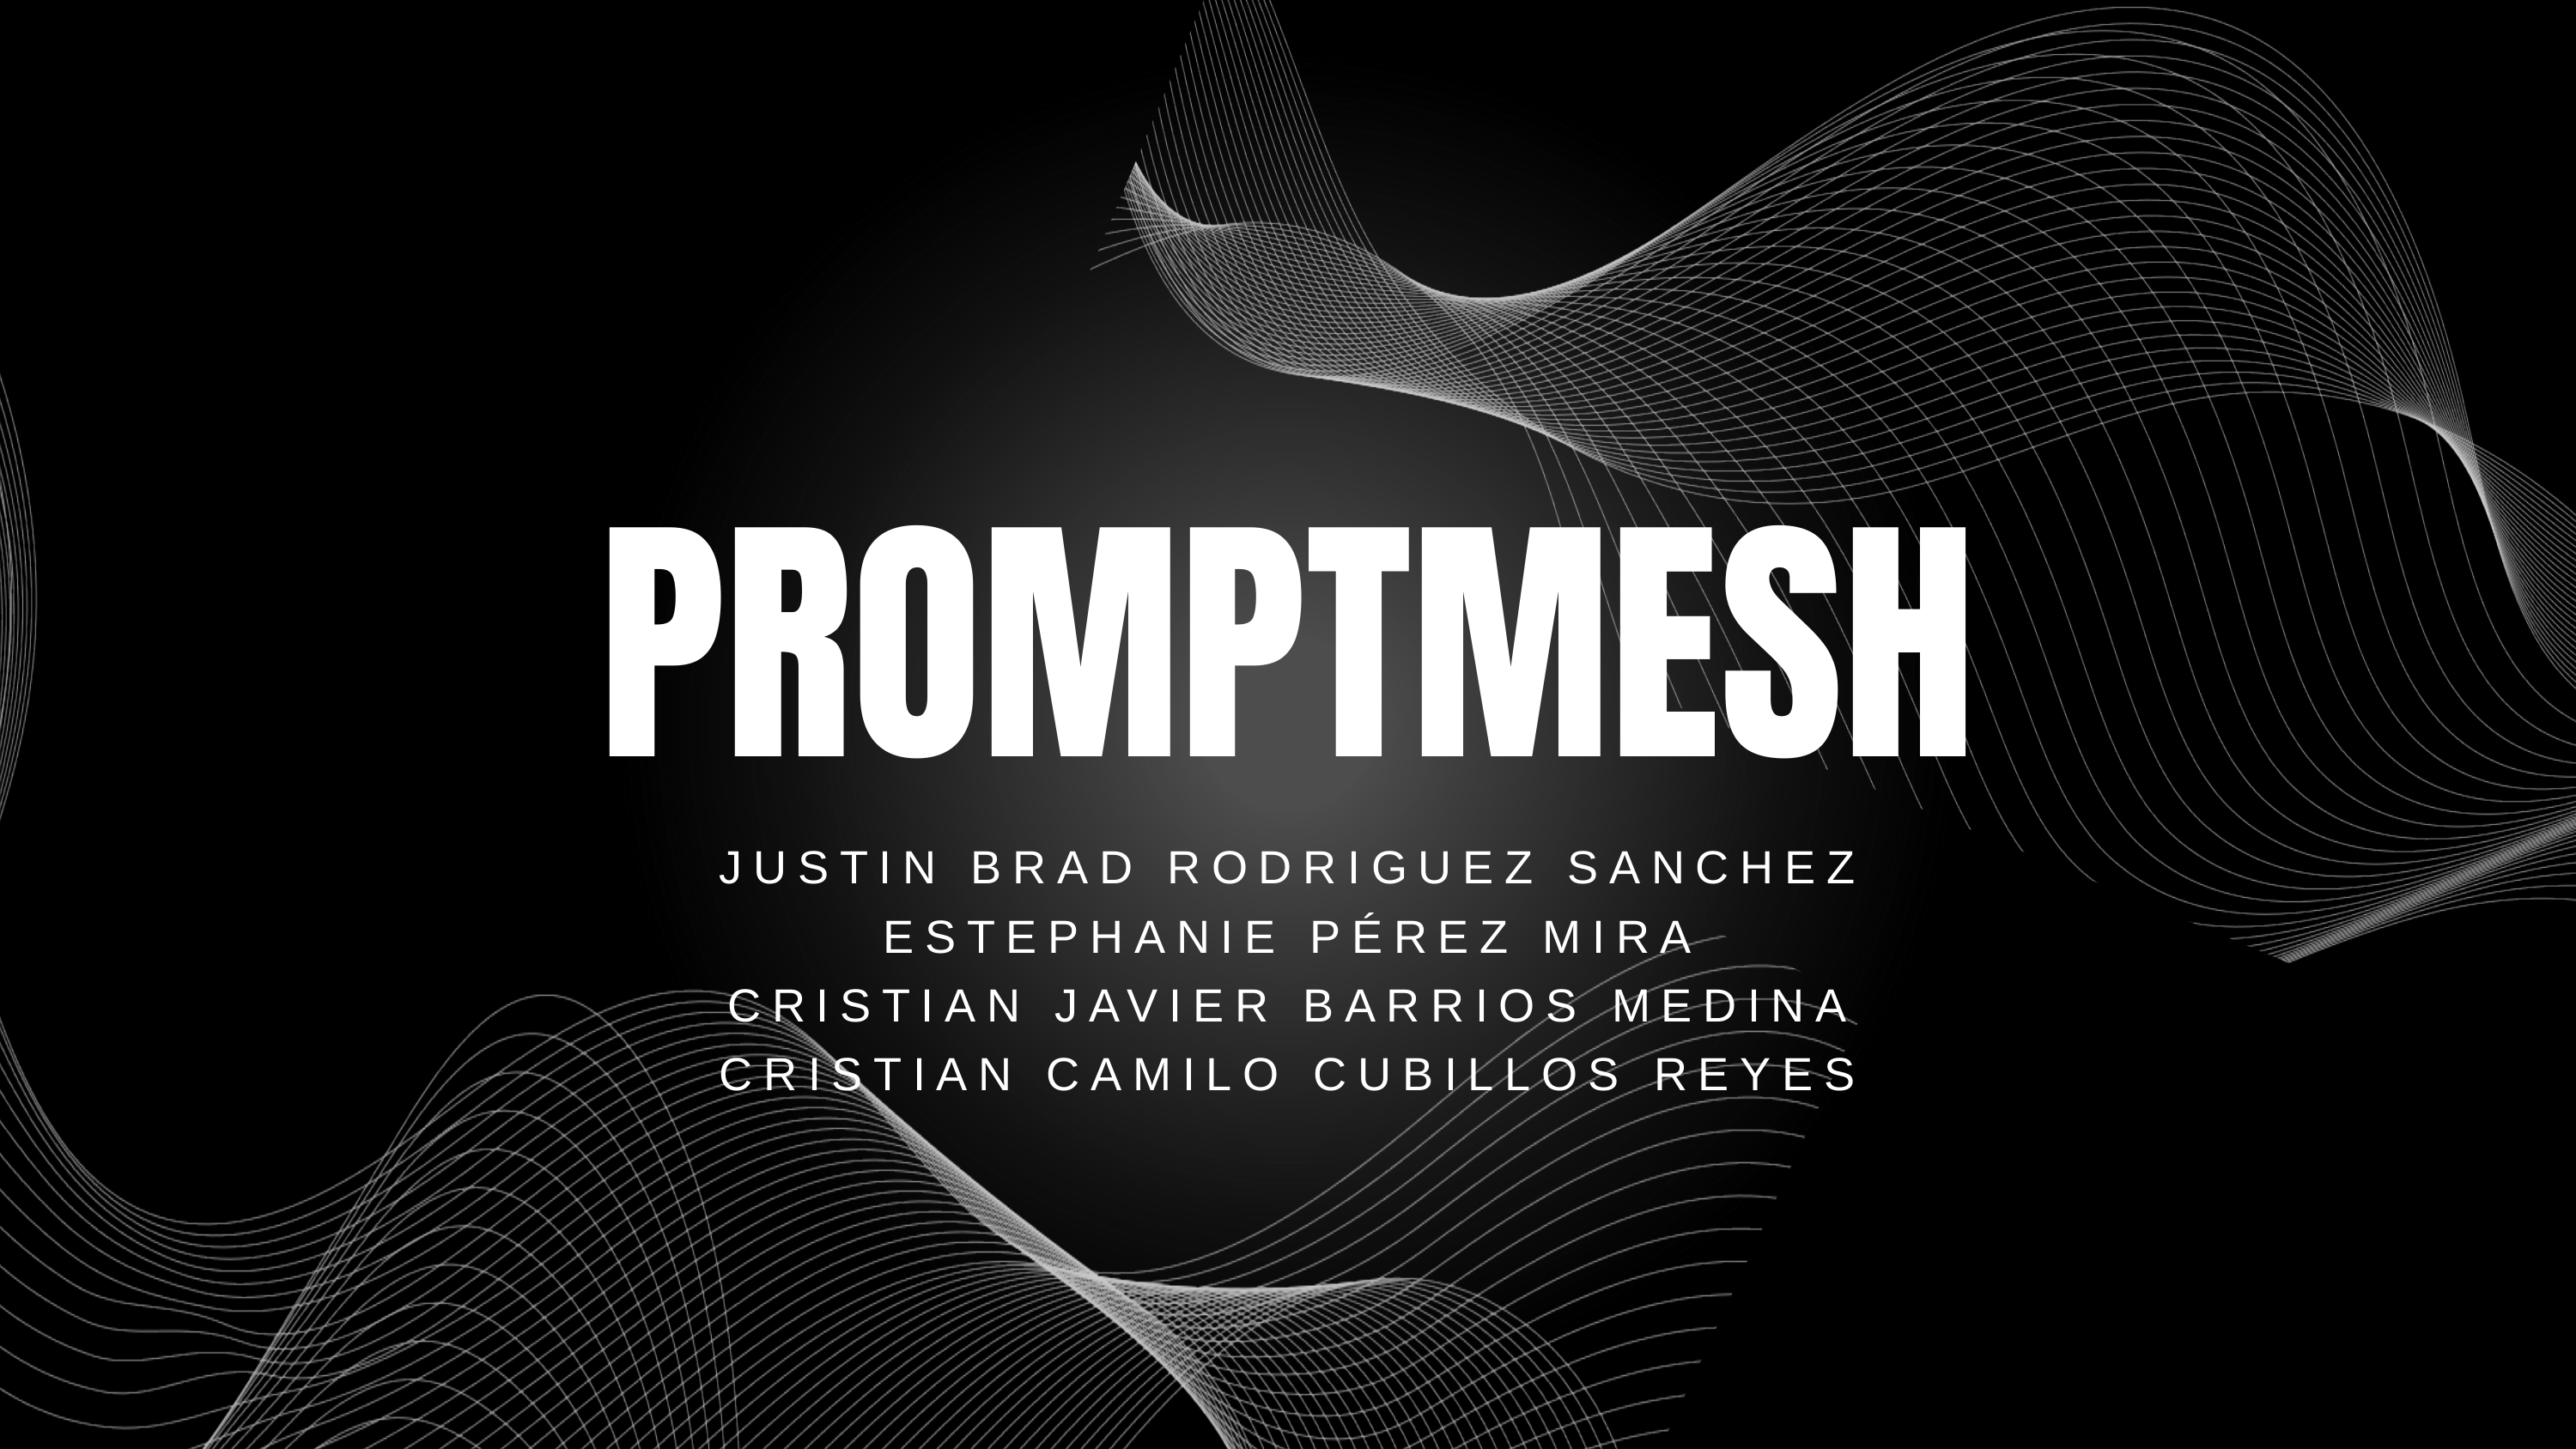

PROMPTMESH

JUSTIN BRAD RODRIGUEZ SANCHEZ
ESTEPHANIE PÉREZ MIRA
CRISTIAN JAVIER BARRIOS MEDINA
CRISTIAN CAMILO CUBILLOS REYES